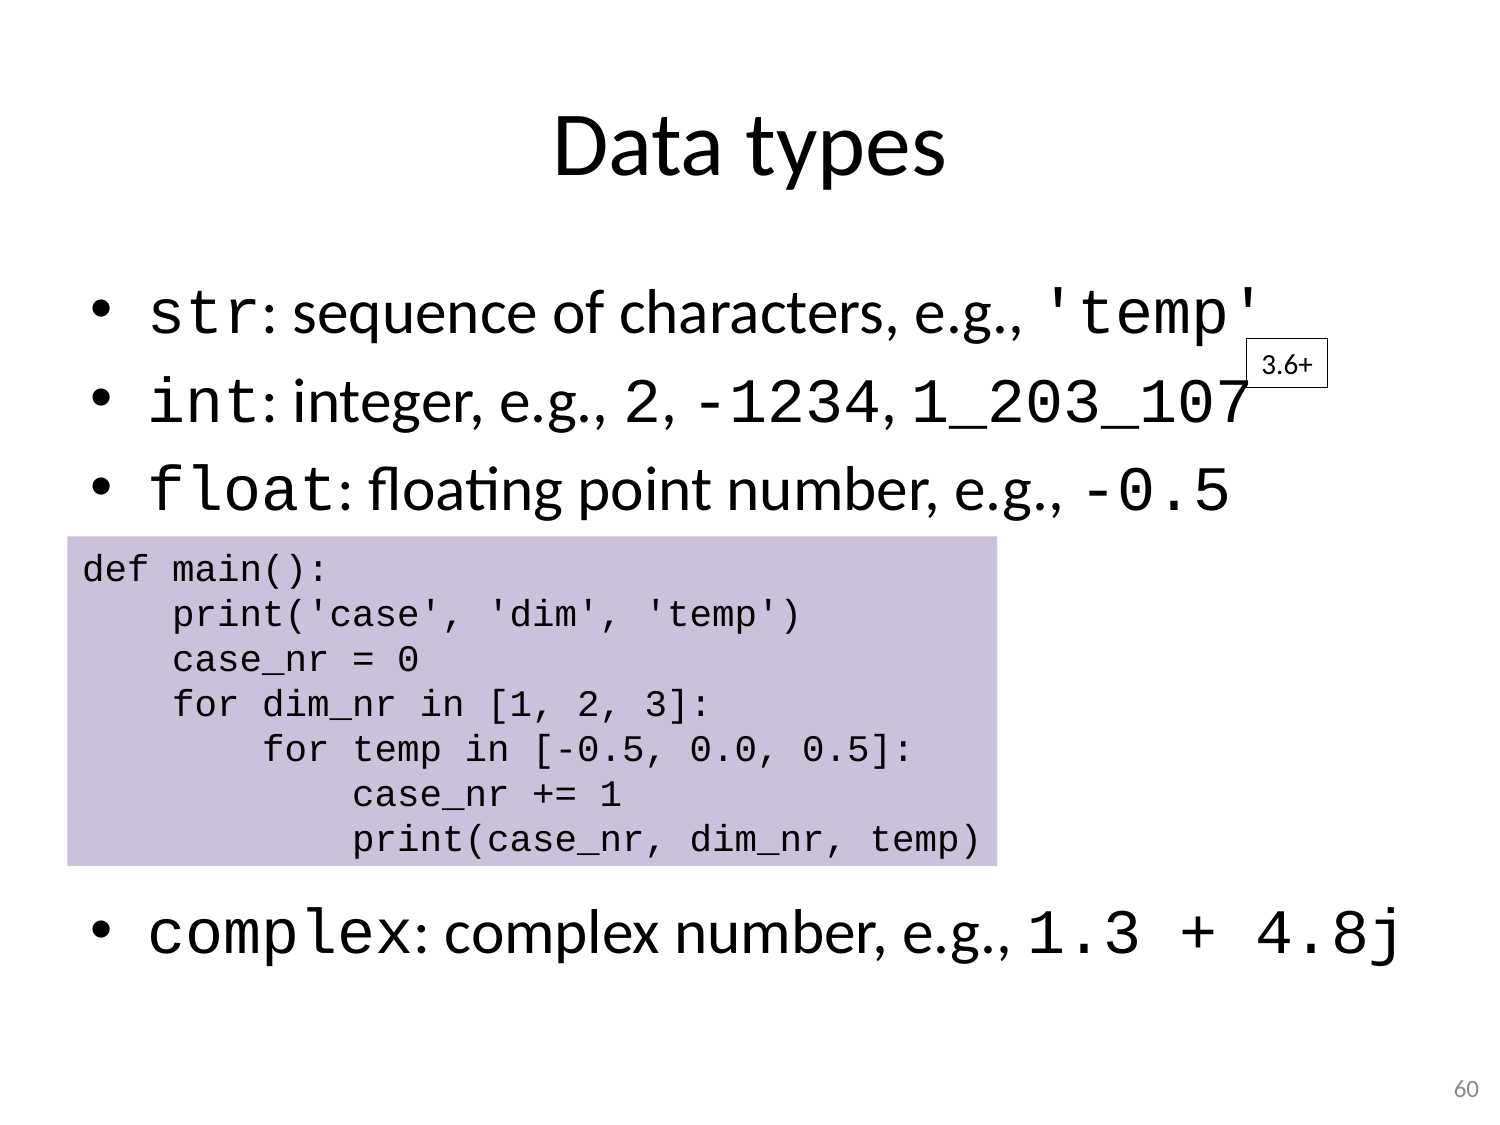

# Data types
str: sequence of characters, e.g., 'temp'
int: integer, e.g., 2, -1234, 1_203_107
float: floating point number, e.g., -0.5

complex: complex number, e.g., 1.3 + 4.8j
3.6+
def main():
    print('case', 'dim', 'temp')
    case_nr = 0
    for dim_nr in [1, 2, 3]:
        for temp in [-0.5, 0.0, 0.5]:
            case_nr += 1
            print(case_nr, dim_nr, temp)
60